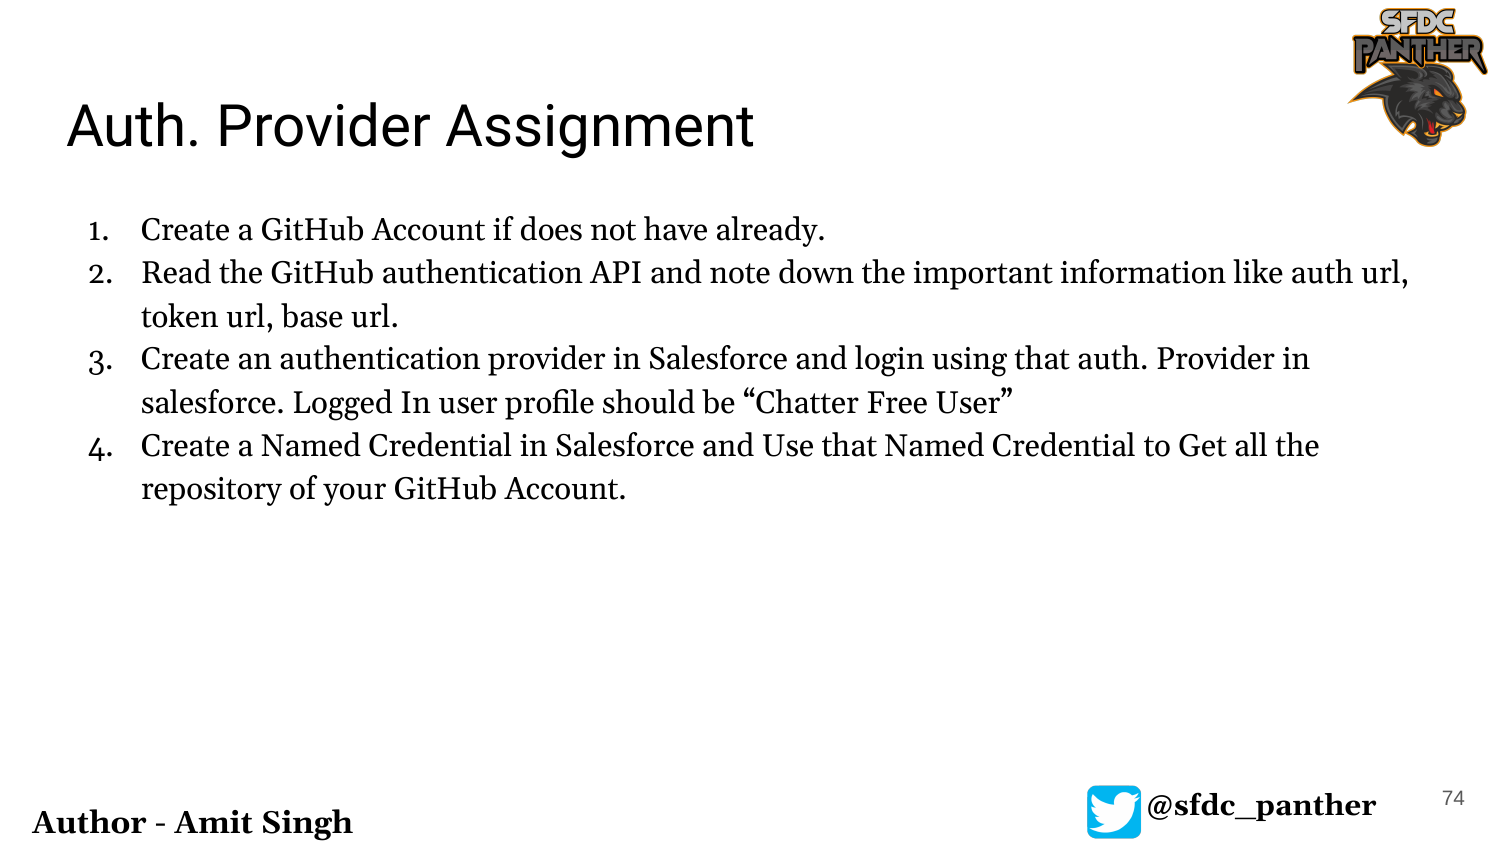

# Auth. Provider Assignment
Create a GitHub Account if does not have already.
Read the GitHub authentication API and note down the important information like auth url, token url, base url.
Create an authentication provider in Salesforce and login using that auth. Provider in salesforce. Logged In user profile should be “Chatter Free User”
Create a Named Credential in Salesforce and Use that Named Credential to Get all the repository of your GitHub Account.
74